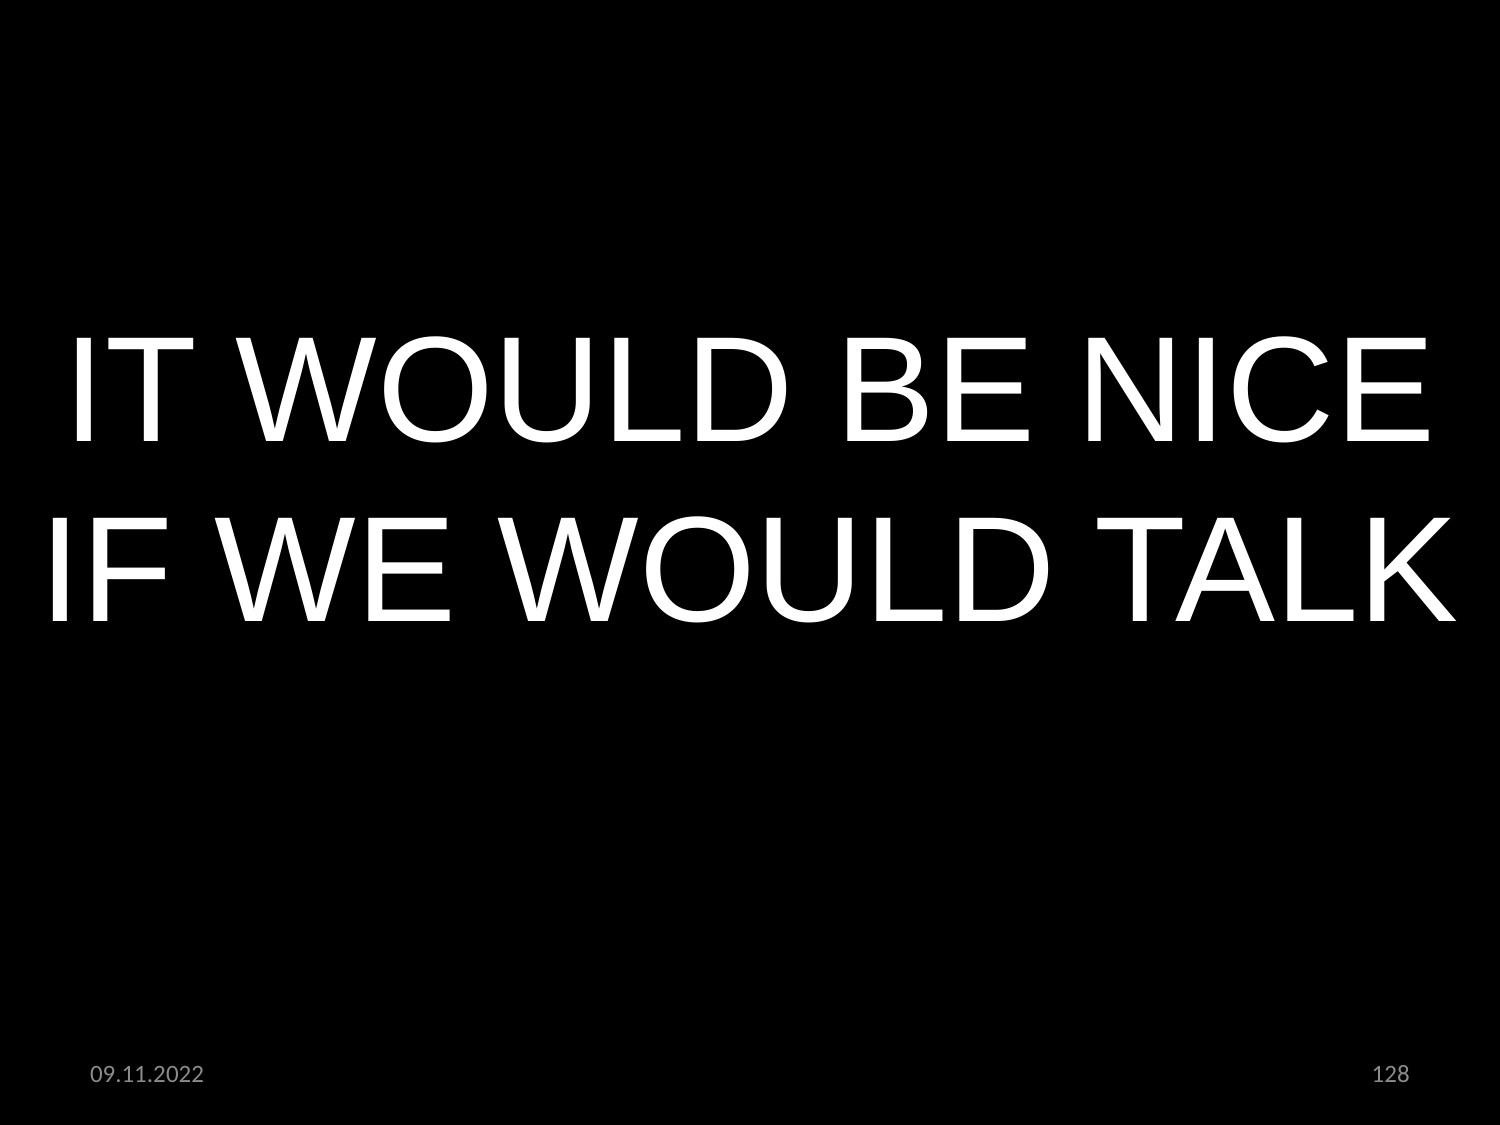

IT WOULD BE NICE IF WE WOULD TALK
09.11.2022
128